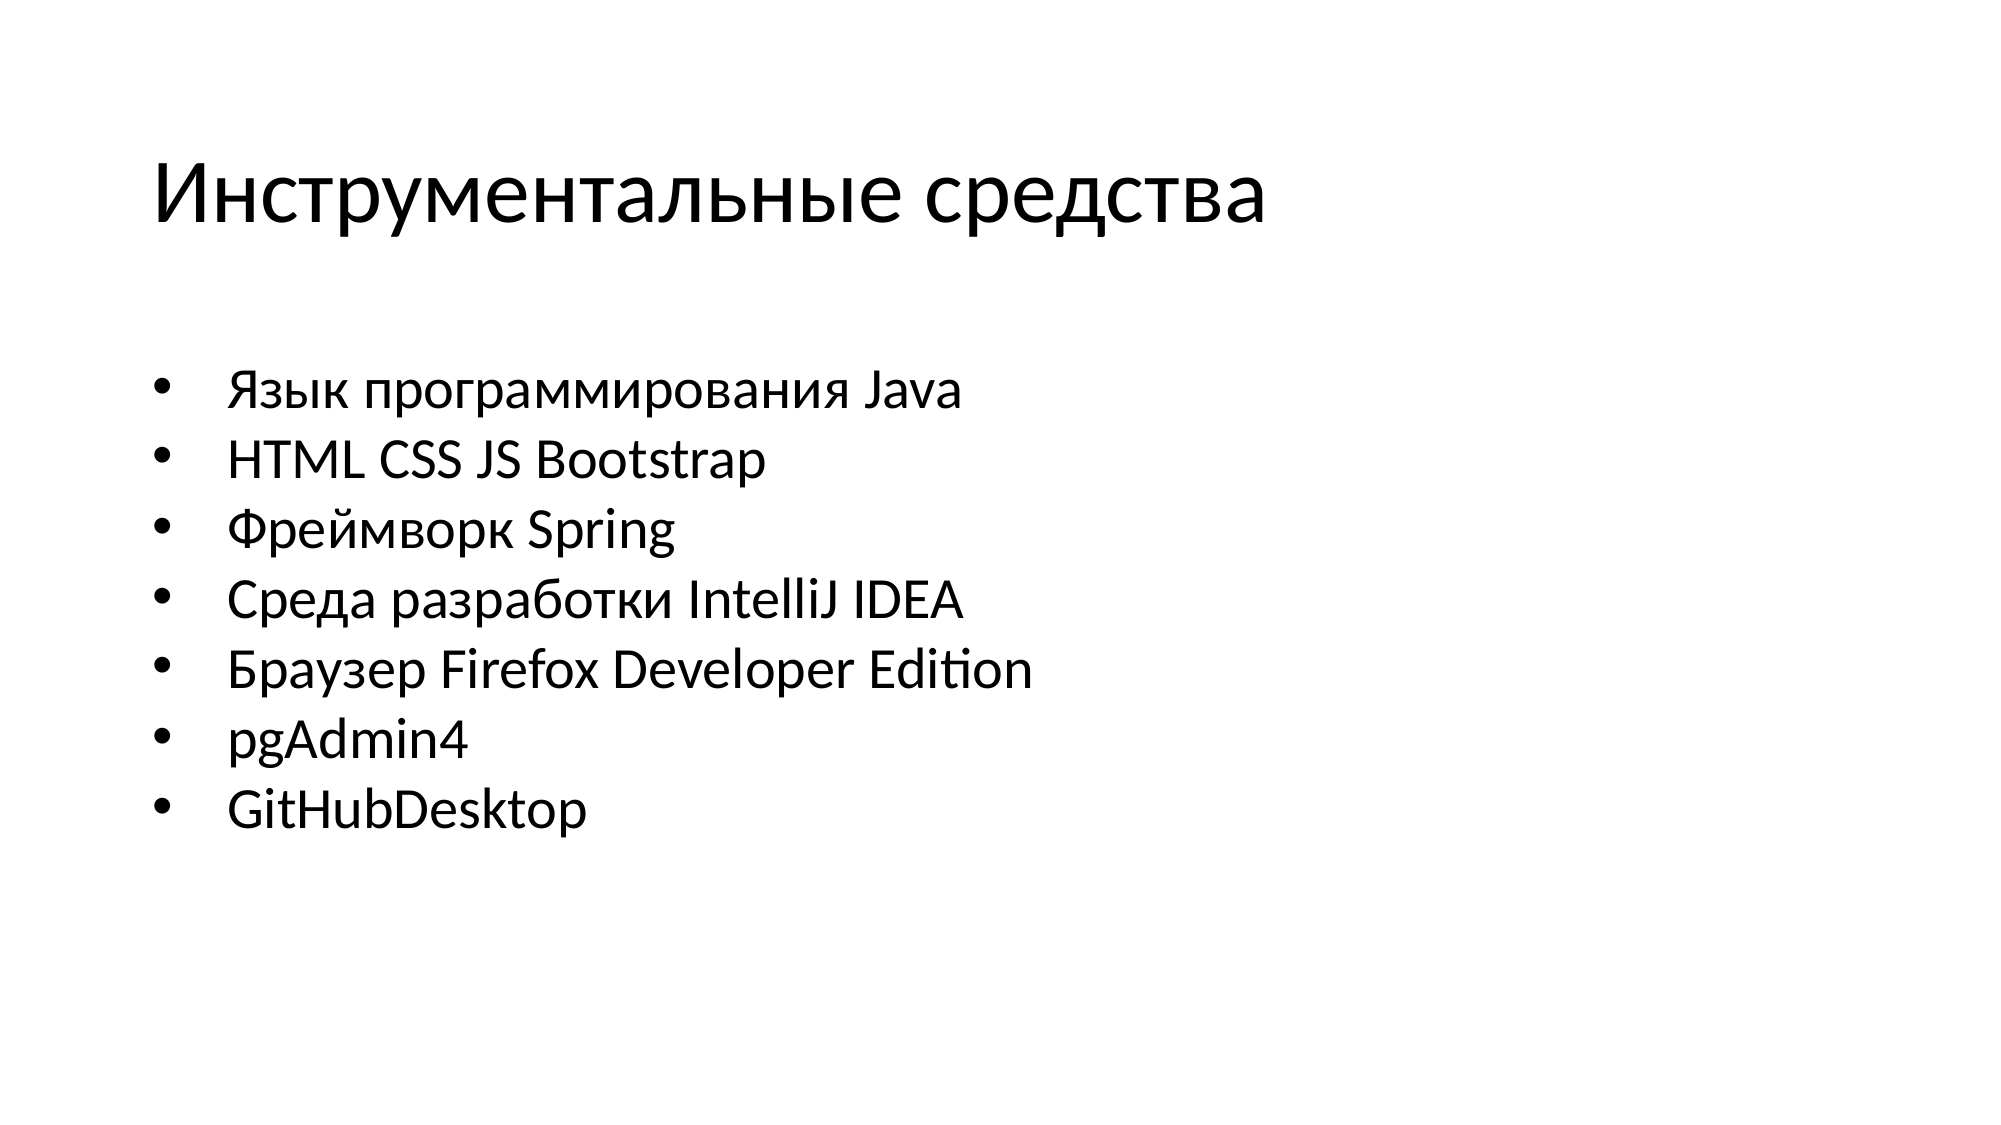

# Инструментальные средства
Язык программирования Java
HTML CSS JS Bootstrap
Фреймворк Spring
Среда разработки IntelliJ IDEA
Браузер Firefox Developer Edition
pgAdmin4
GitHubDesktop